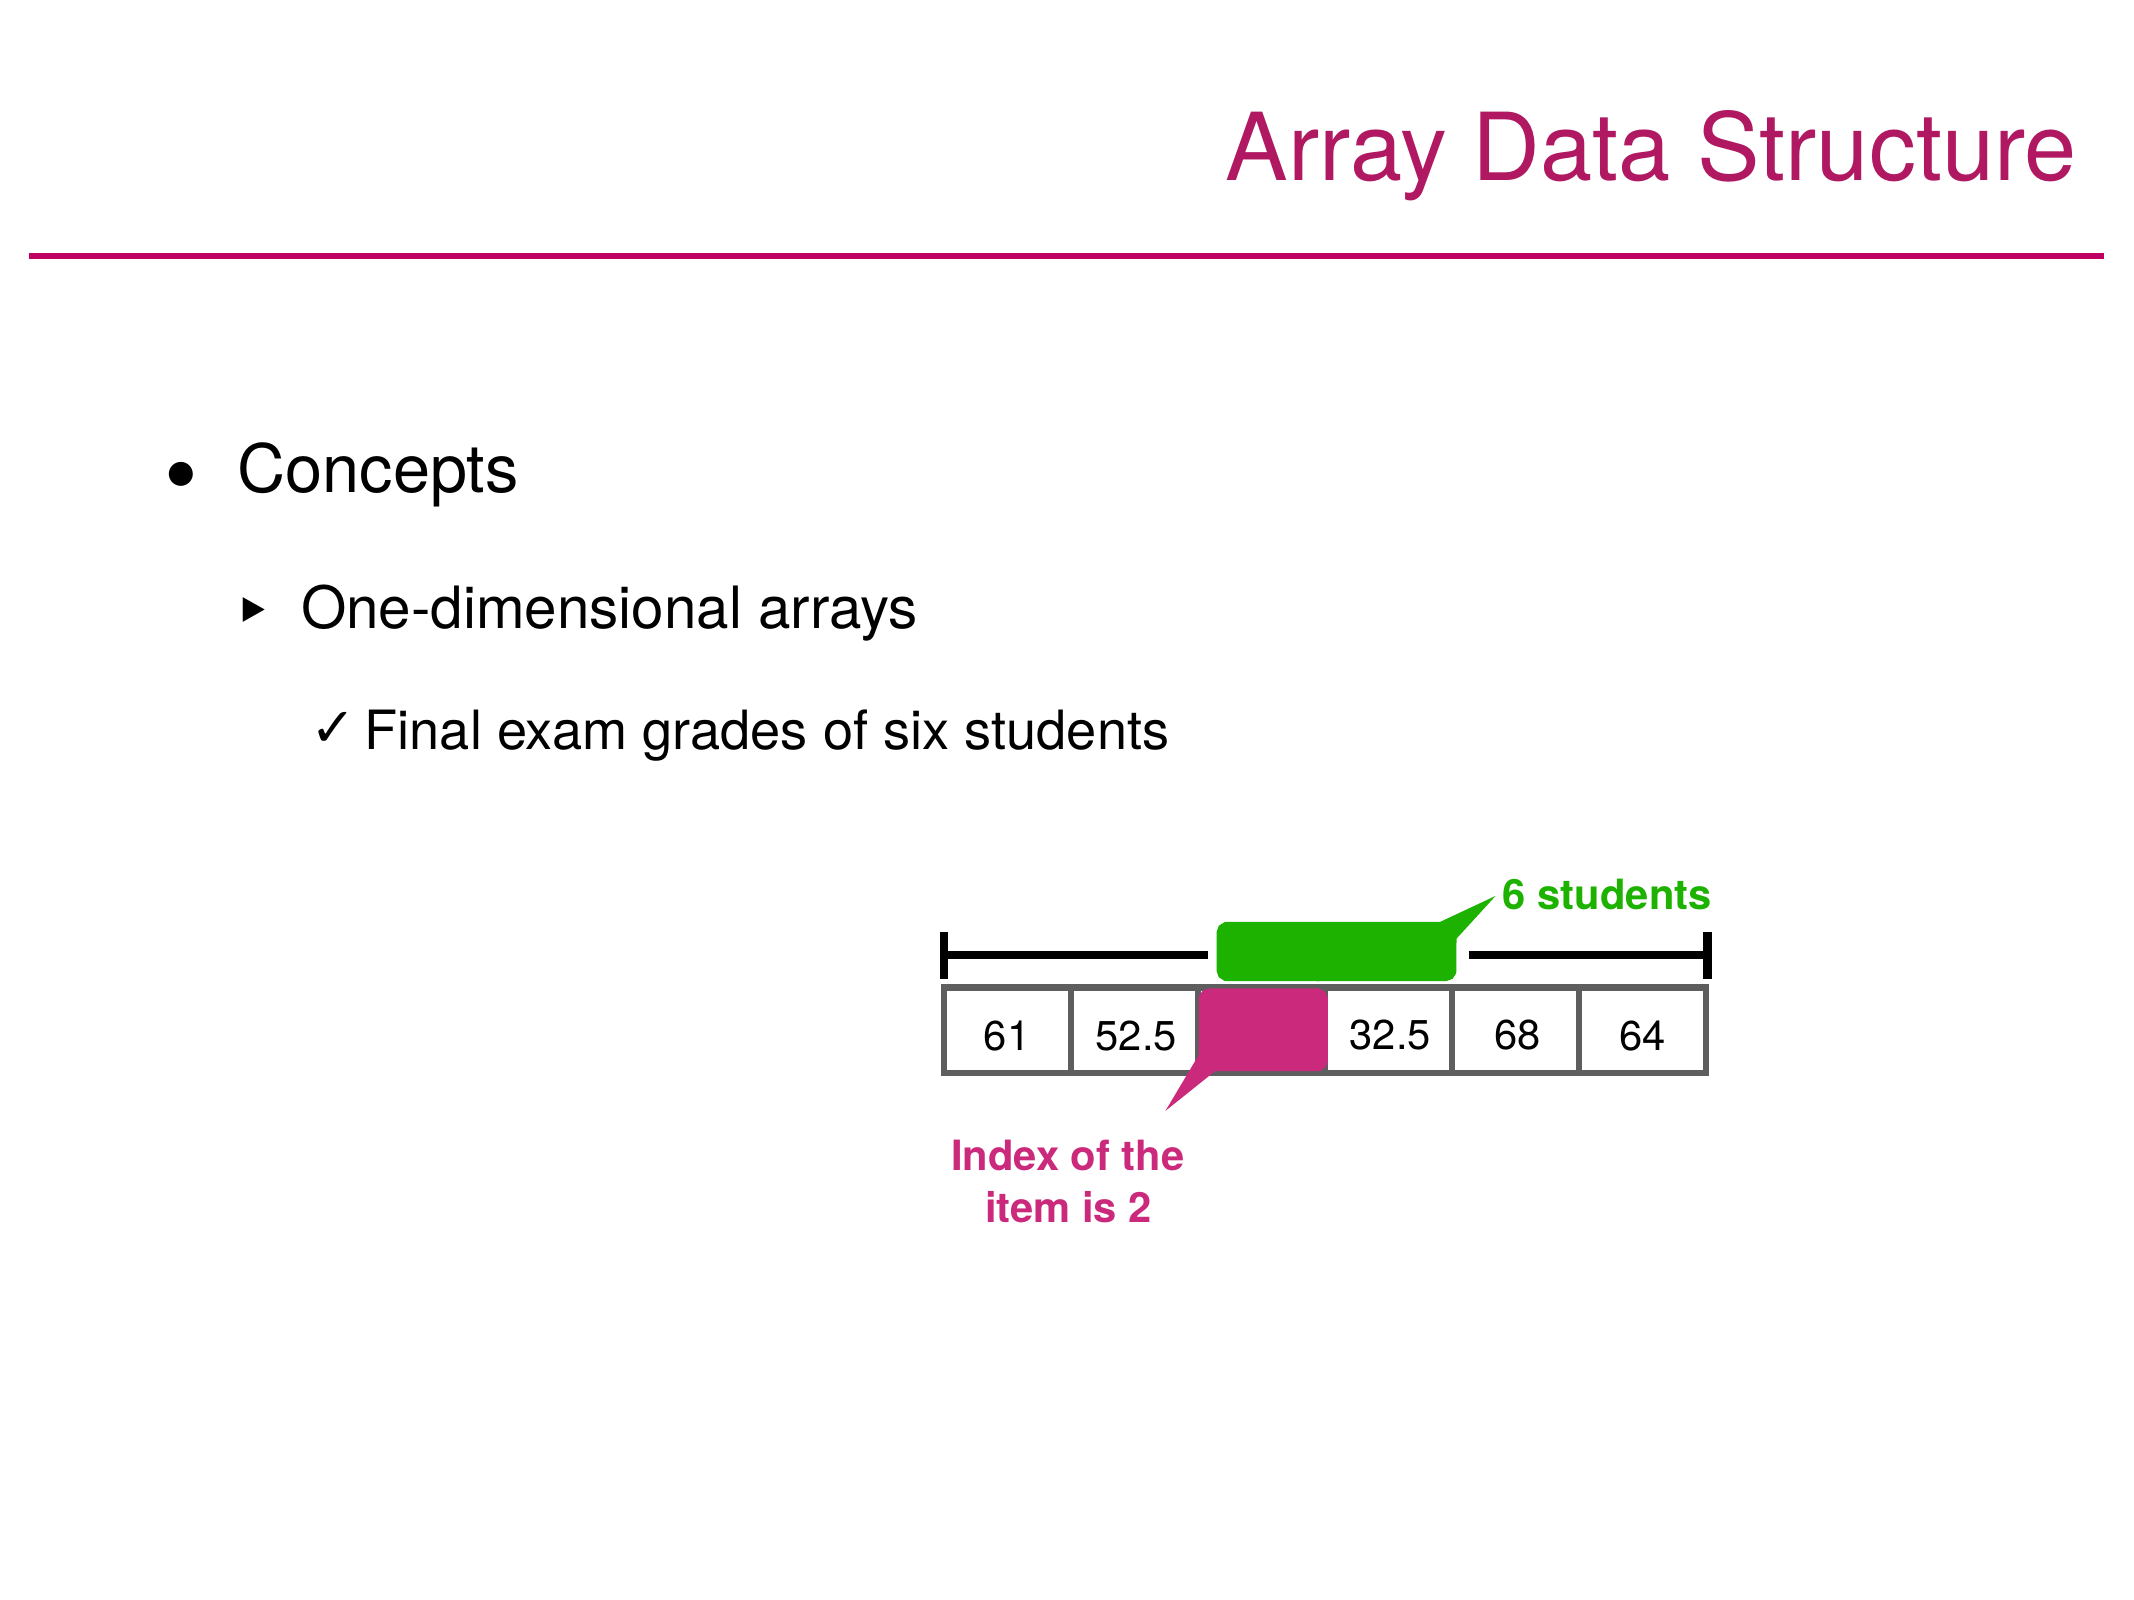

# Array Data Structure

Concepts
One-dimensional arrays
Final exam grades of six students
6 students

Length is 6
71	32.5	68

61	52.5
64

Index of the item is 2